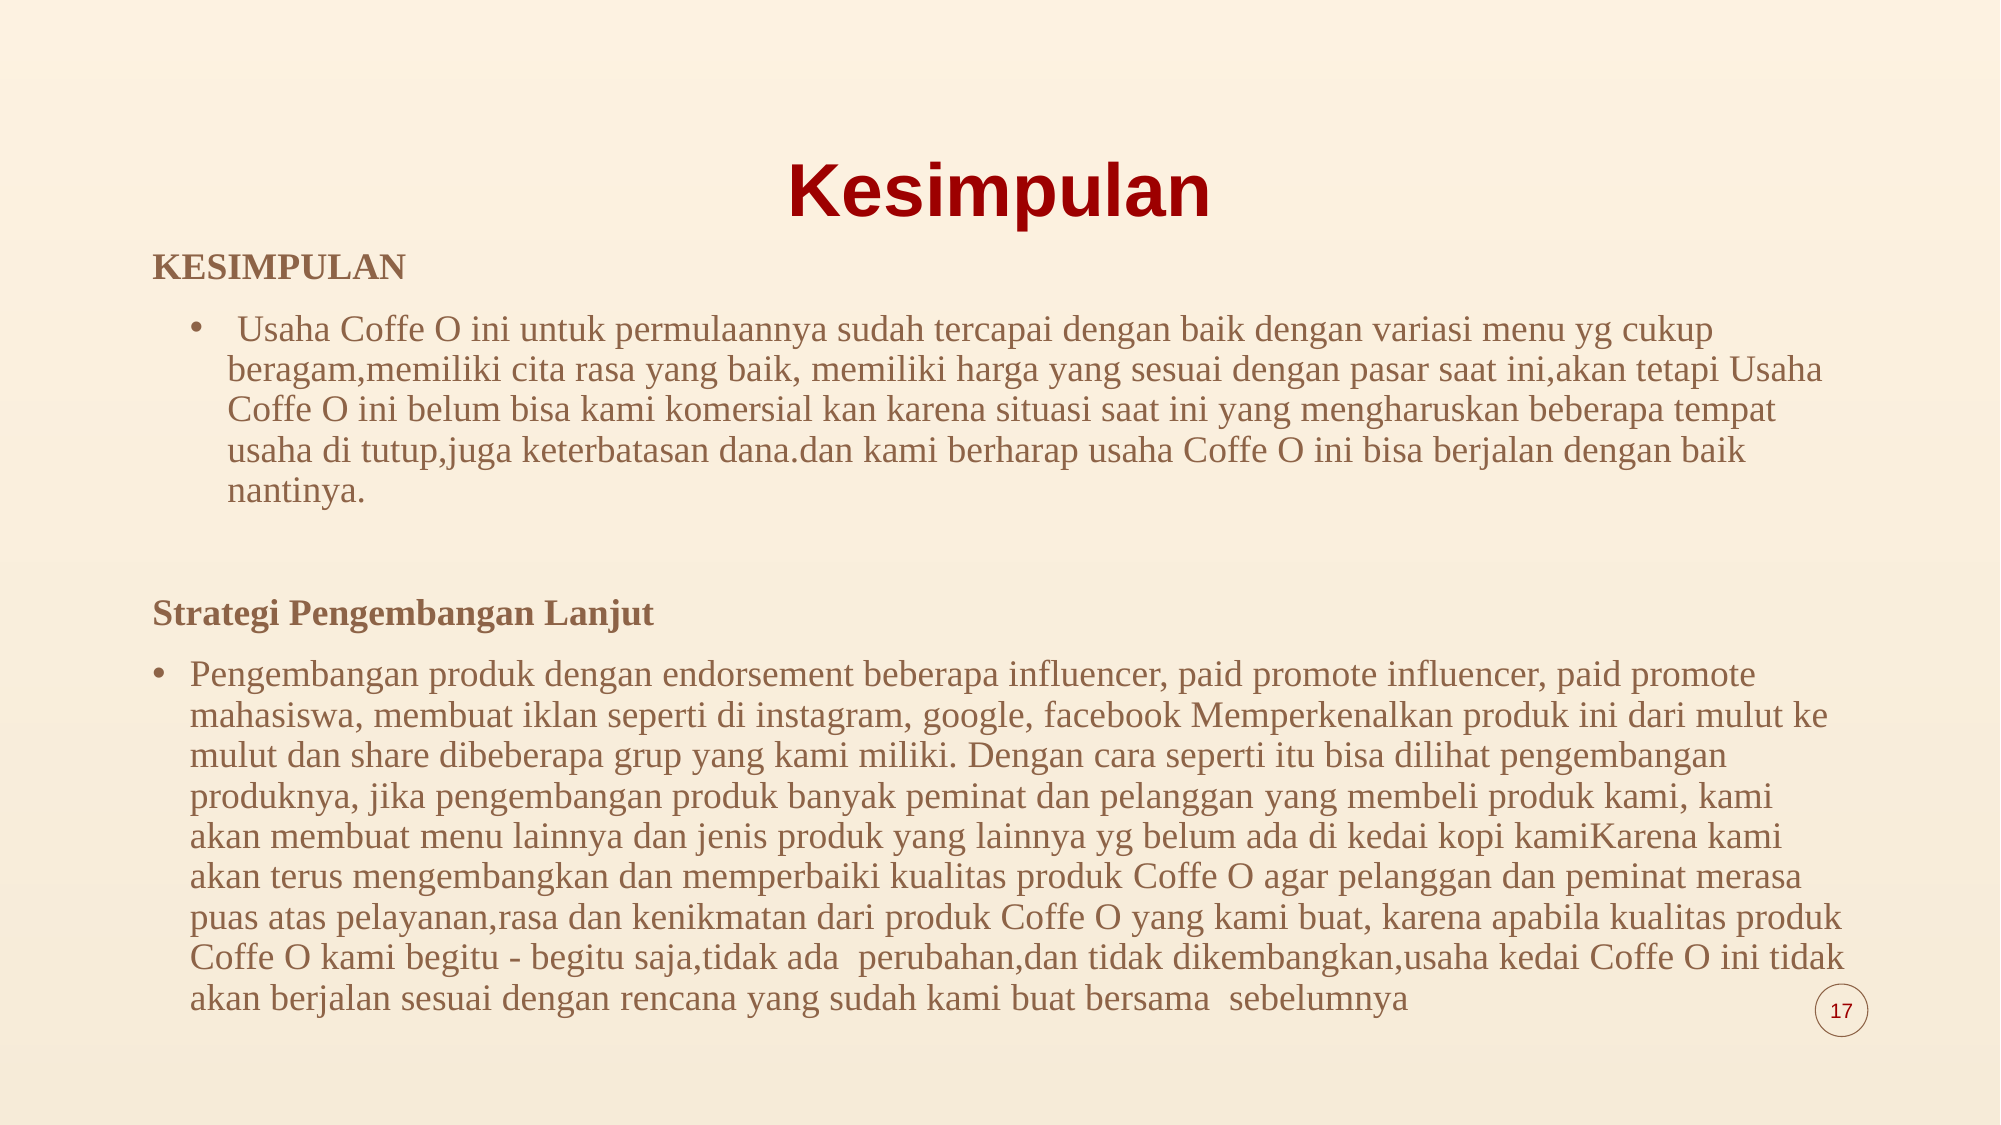

# Kesimpulan
KESIMPULAN
 Usaha Coffe O ini untuk permulaannya sudah tercapai dengan baik dengan variasi menu yg cukup beragam,memiliki cita rasa yang baik, memiliki harga yang sesuai dengan pasar saat ini,akan tetapi Usaha Coffe O ini belum bisa kami komersial kan karena situasi saat ini yang mengharuskan beberapa tempat usaha di tutup,juga keterbatasan dana.dan kami berharap usaha Coffe O ini bisa berjalan dengan baik nantinya.

Strategi Pengembangan Lanjut
Pengembangan produk dengan endorsement beberapa influencer, paid promote influencer, paid promote mahasiswa, membuat iklan seperti di instagram, google, facebook Memperkenalkan produk ini dari mulut ke mulut dan share dibeberapa grup yang kami miliki. Dengan cara seperti itu bisa dilihat pengembangan produknya, jika pengembangan produk banyak peminat dan pelanggan yang membeli produk kami, kami akan membuat menu lainnya dan jenis produk yang lainnya yg belum ada di kedai kopi kamiKarena kami akan terus mengembangkan dan memperbaiki kualitas produk Coffe O agar pelanggan dan peminat merasa puas atas pelayanan,rasa dan kenikmatan dari produk Coffe O yang kami buat, karena apabila kualitas produk Coffe O kami begitu - begitu saja,tidak ada  perubahan,dan tidak dikembangkan,usaha kedai Coffe O ini tidak akan berjalan sesuai dengan rencana yang sudah kami buat bersama  sebelumnya
17